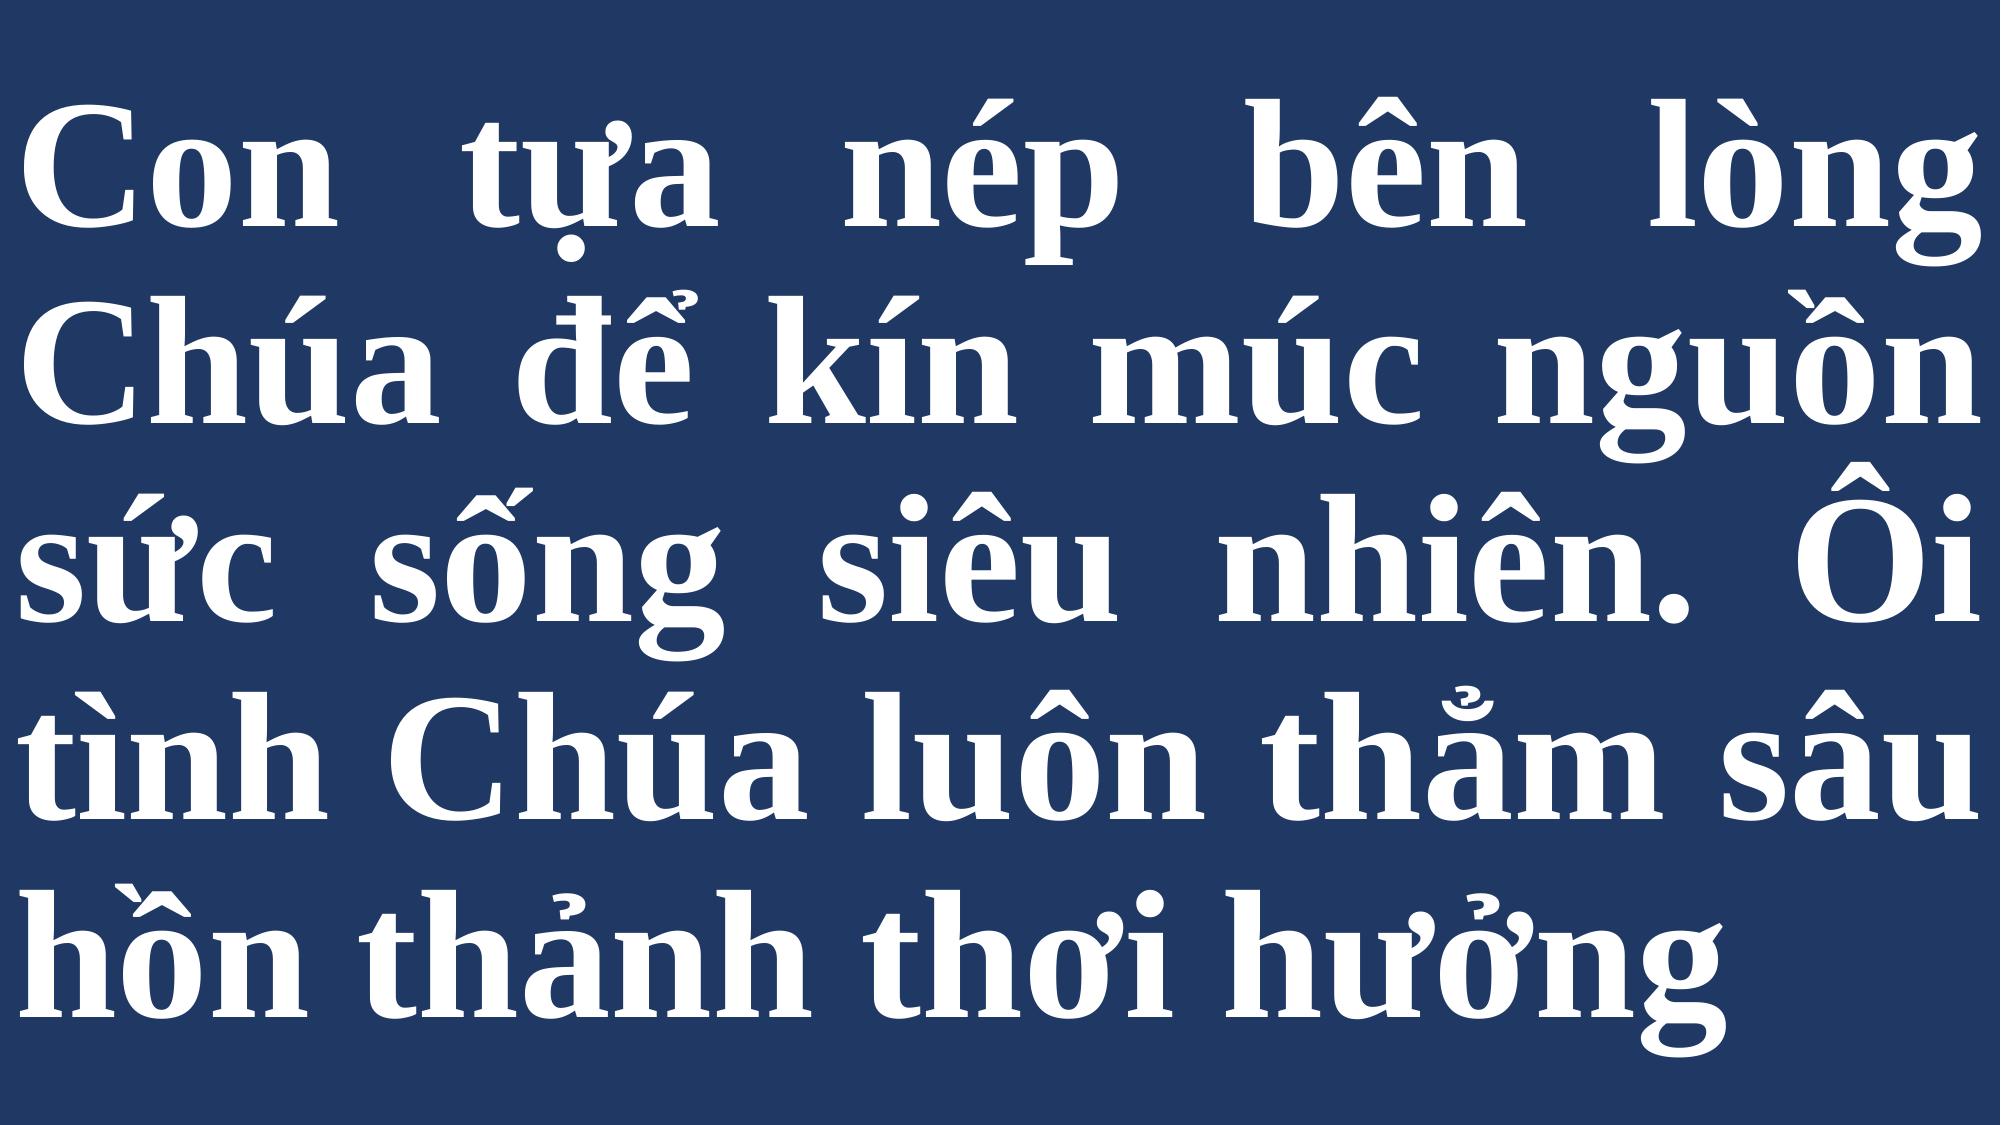

# Con tựa nép bên lòng Chúa để kín múc nguồn sức sống siêu nhiên. Ôi tình Chúa luôn thẳm sâu hồn thảnh thơi hưởng